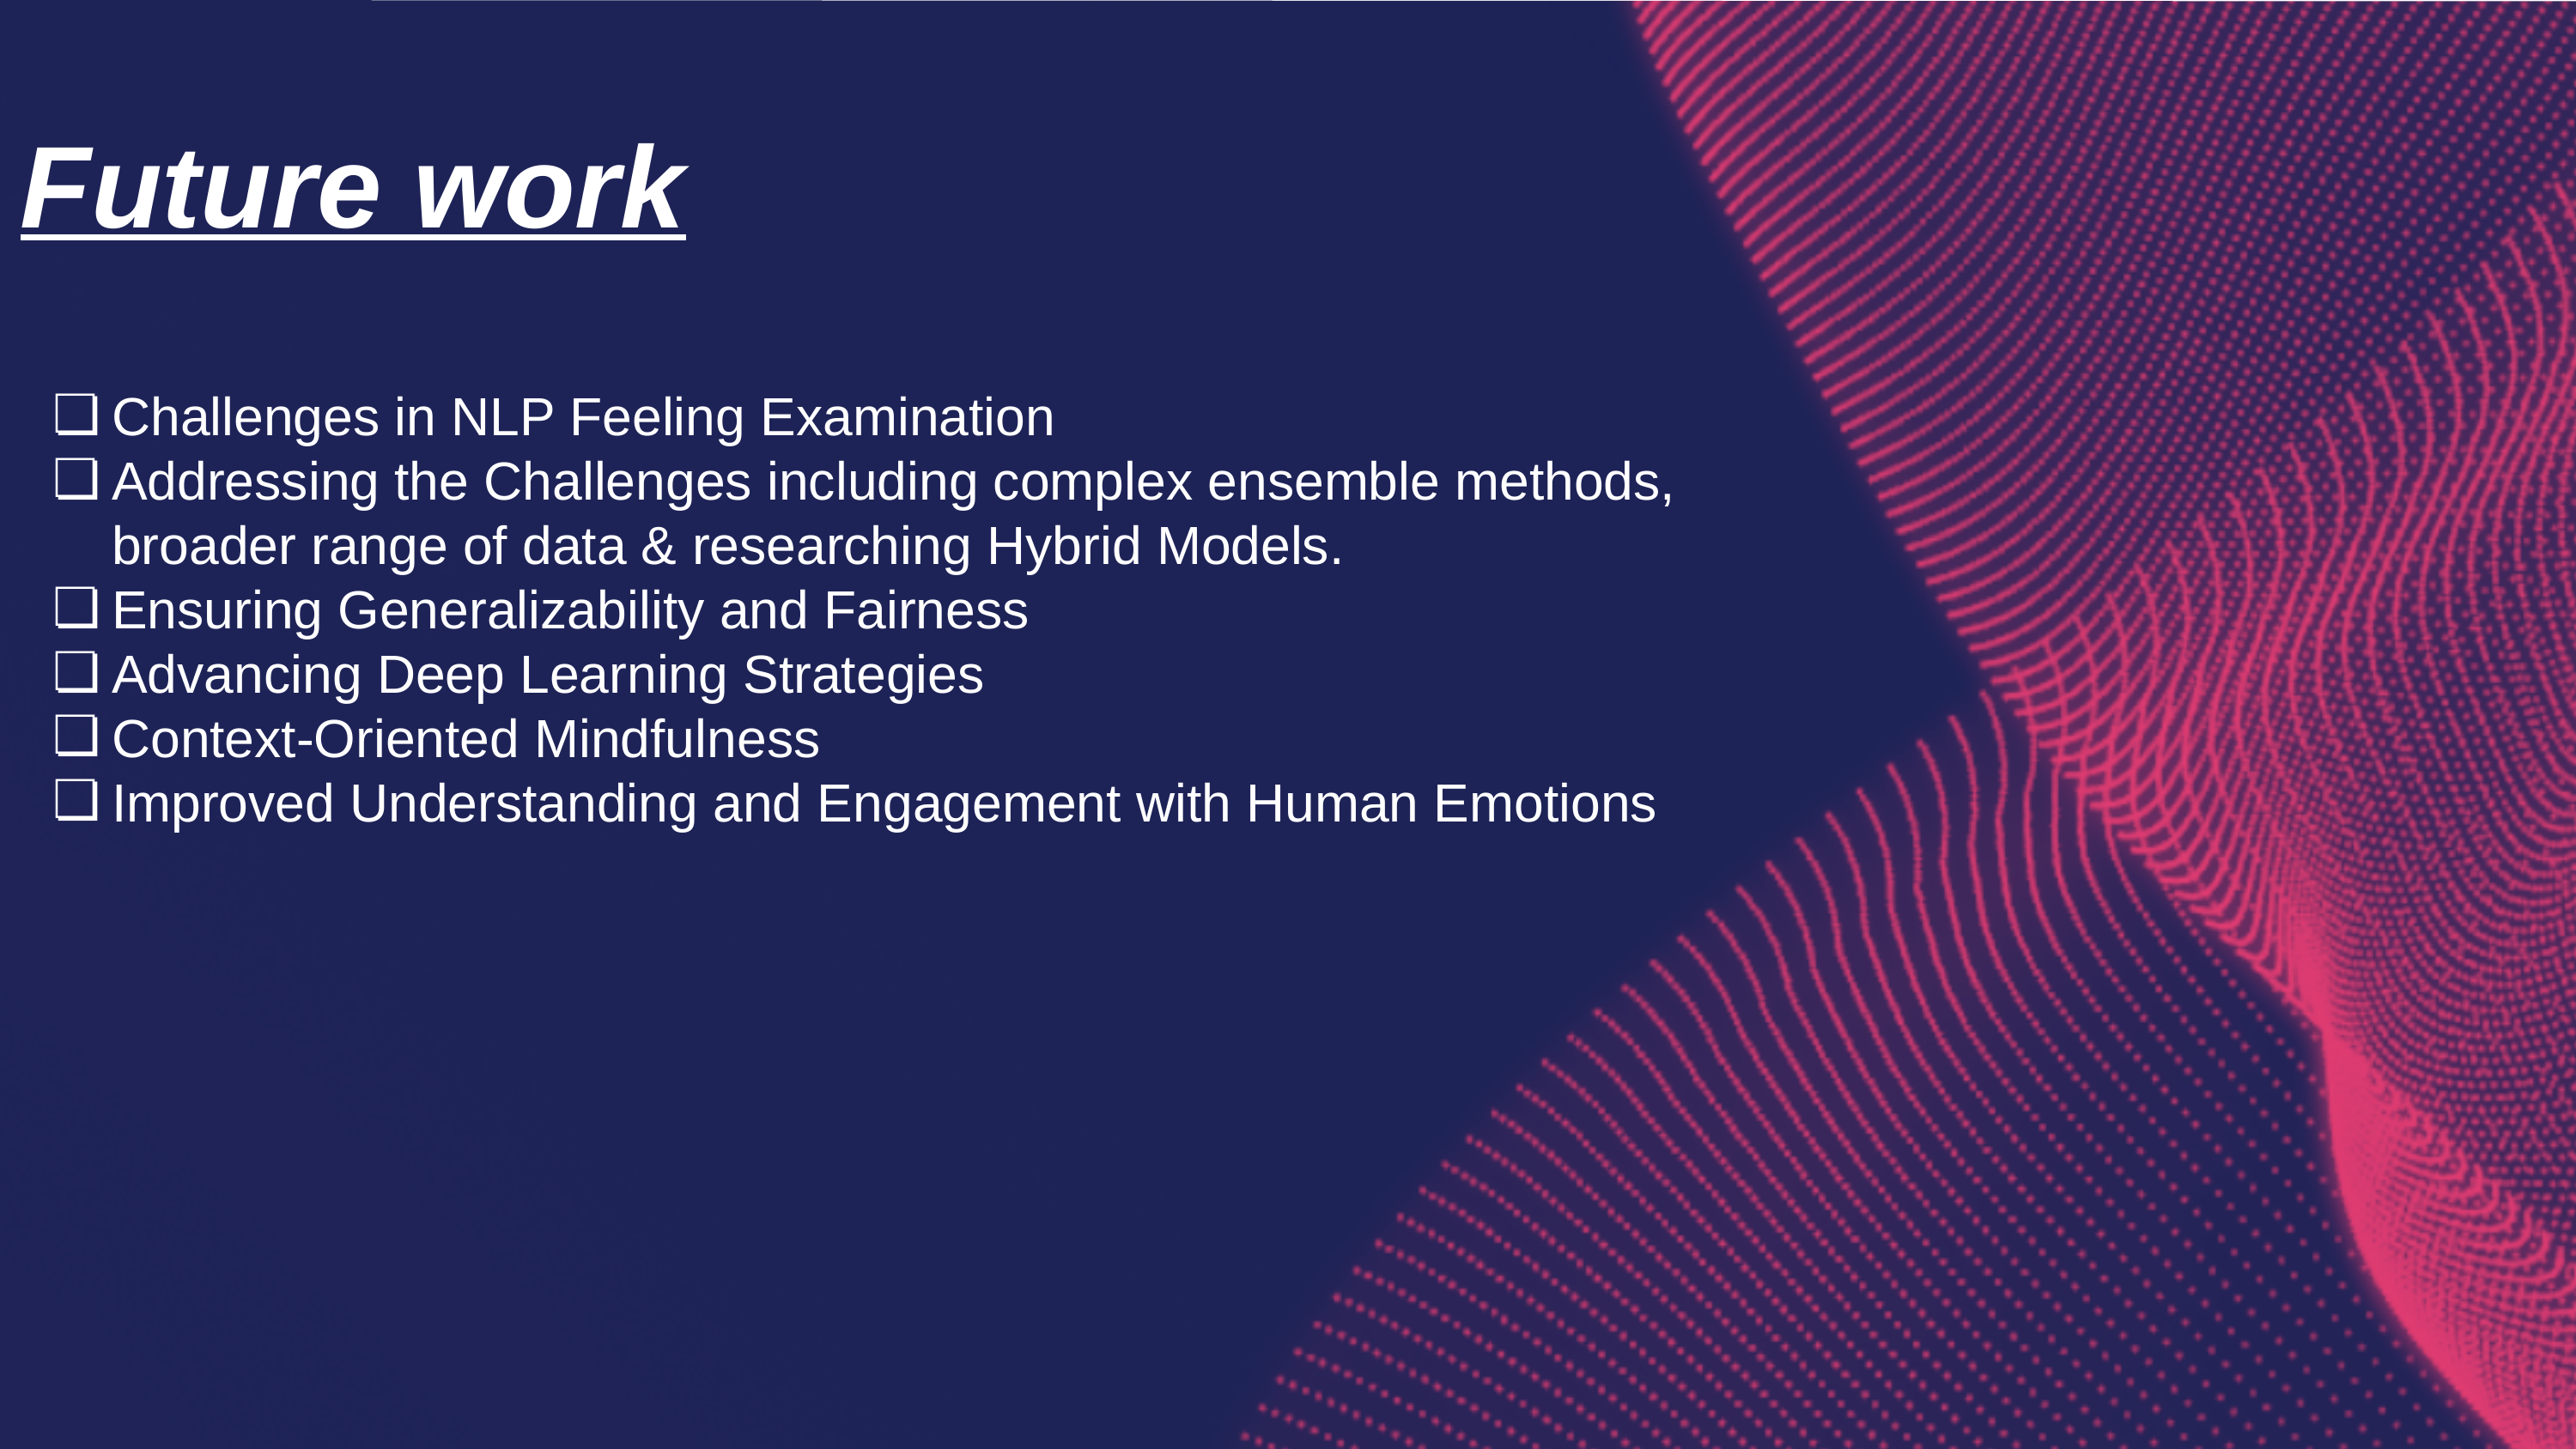

Future work
Challenges in NLP Feeling Examination
Addressing the Challenges including complex ensemble methods, broader range of data & researching Hybrid Models.
Ensuring Generalizability and Fairness
Advancing Deep Learning Strategies
Context-Oriented Mindfulness
Improved Understanding and Engagement with Human Emotions